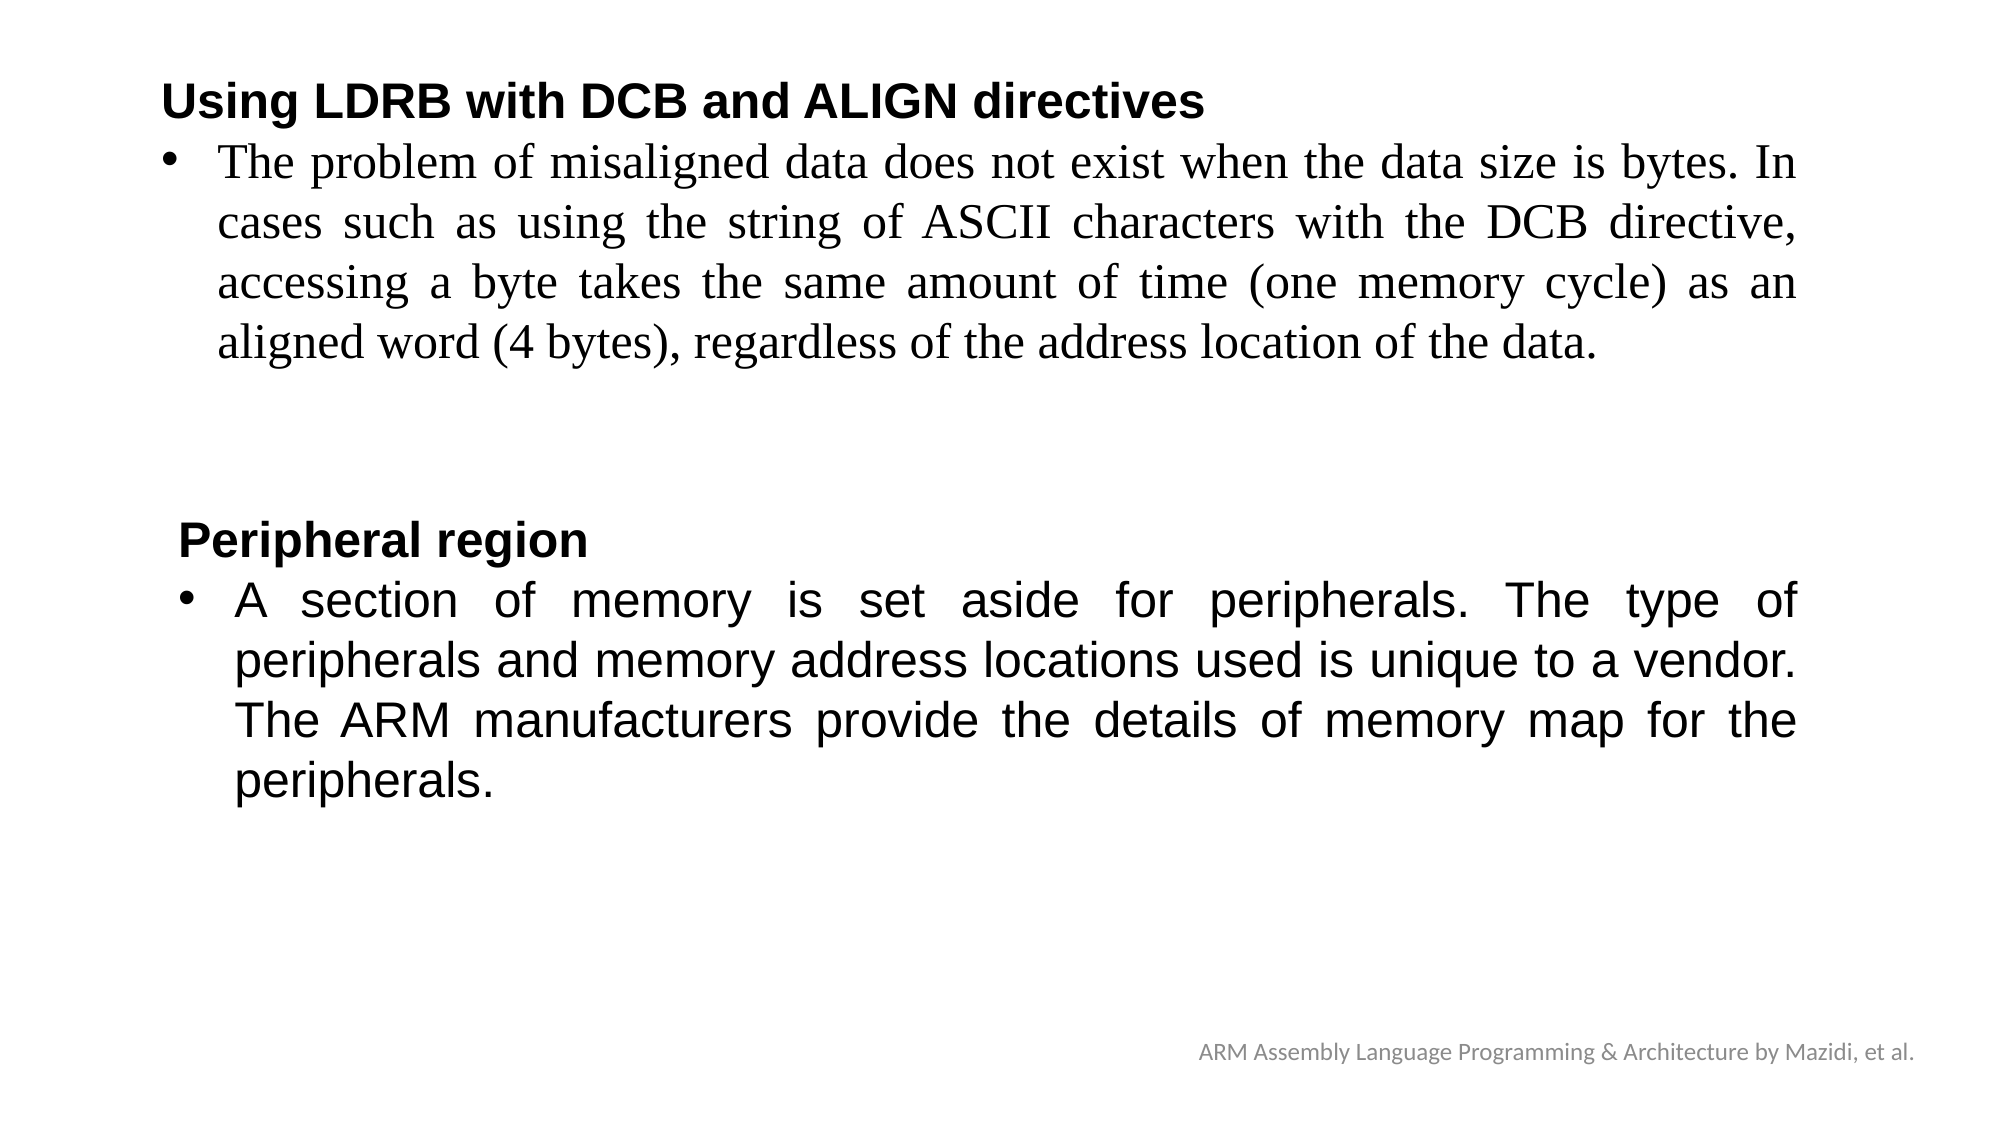

Using LDRB with DCB and ALIGN directives
The problem of misaligned data does not exist when the data size is bytes. In cases such as using the string of ASCII characters with the DCB directive, accessing a byte takes the same amount of time (one memory cycle) as an aligned word (4 bytes), regardless of the address location of the data.
Peripheral region
A section of memory is set aside for peripherals. The type of peripherals and memory address locations used is unique to a vendor. The ARM manufacturers provide the details of memory map for the peripherals.
ARM Assembly Language Programming & Architecture by Mazidi, et al.